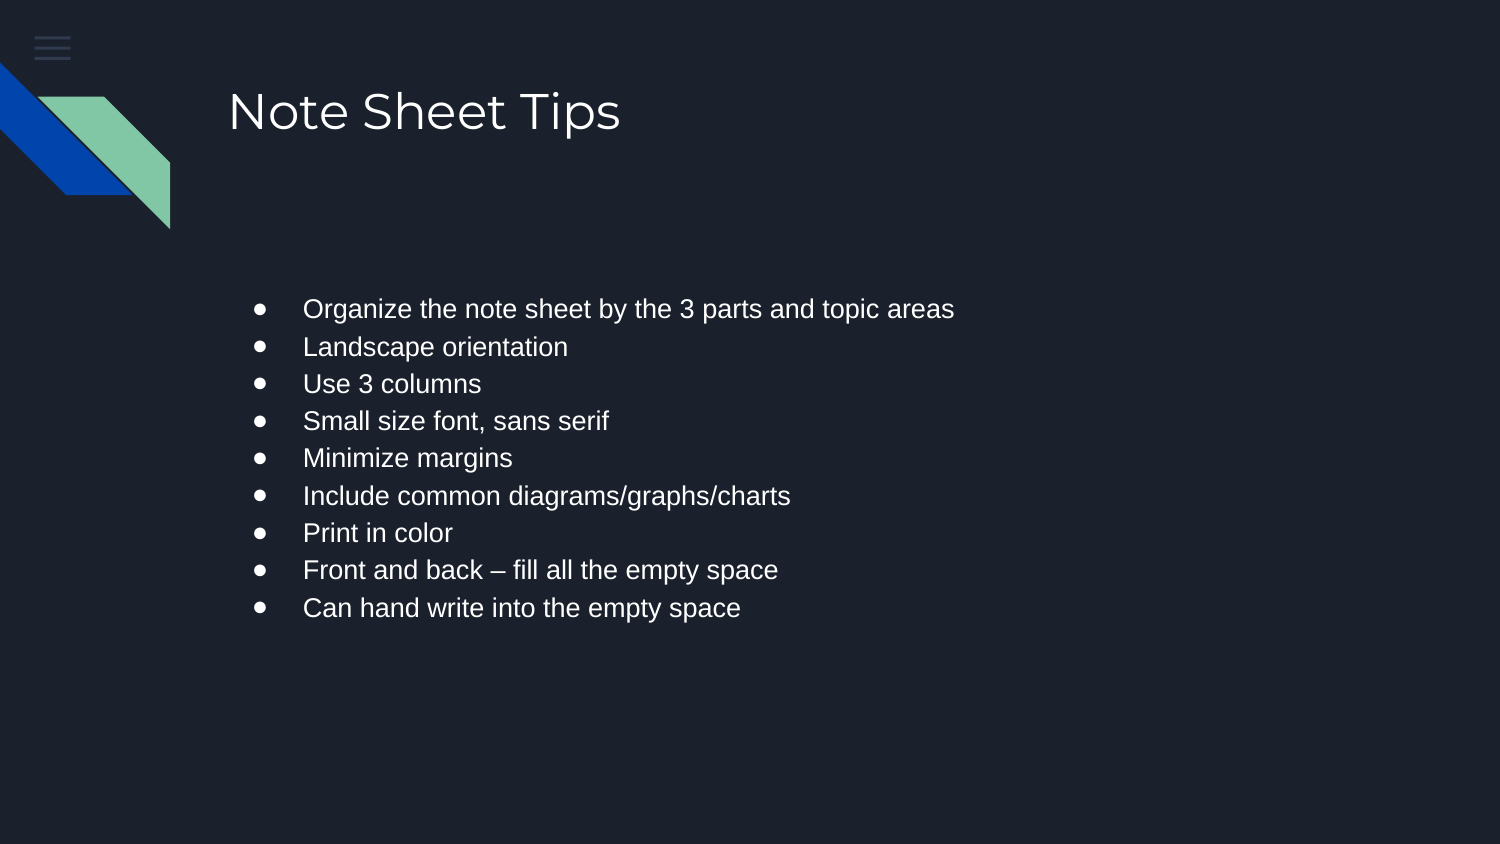

# Note Sheet Tips
Organize the note sheet by the 3 parts and topic areas
Landscape orientation
Use 3 columns
Small size font, sans serif
Minimize margins
Include common diagrams/graphs/charts
Print in color
Front and back – fill all the empty space
Can hand write into the empty space